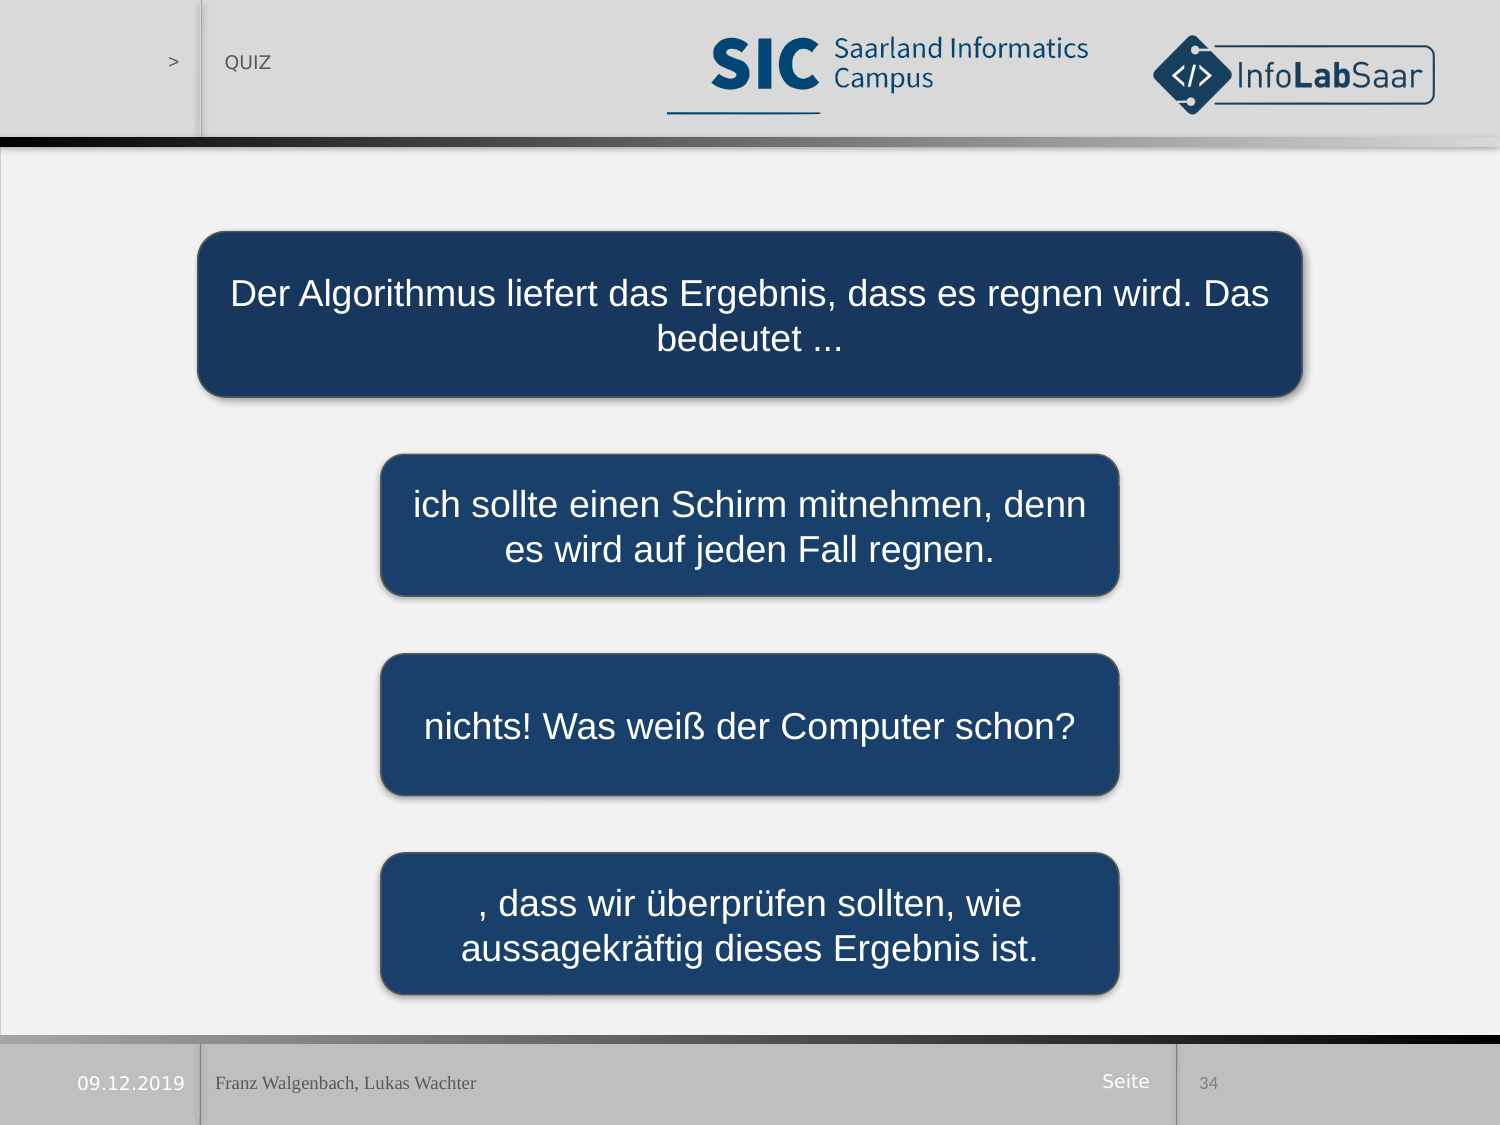

QUIZ
Der Algorithmus liefert das Ergebnis, dass es regnen wird. Das bedeutet ...
ich sollte einen Schirm mitnehmen, denn es wird auf jeden Fall regnen.
nichts! Was weiß der Computer schon?
, dass wir überprüfen sollten, wie aussagekräftig dieses Ergebnis ist.
Franz Walgenbach, Lukas Wachter
34
09.12.2019